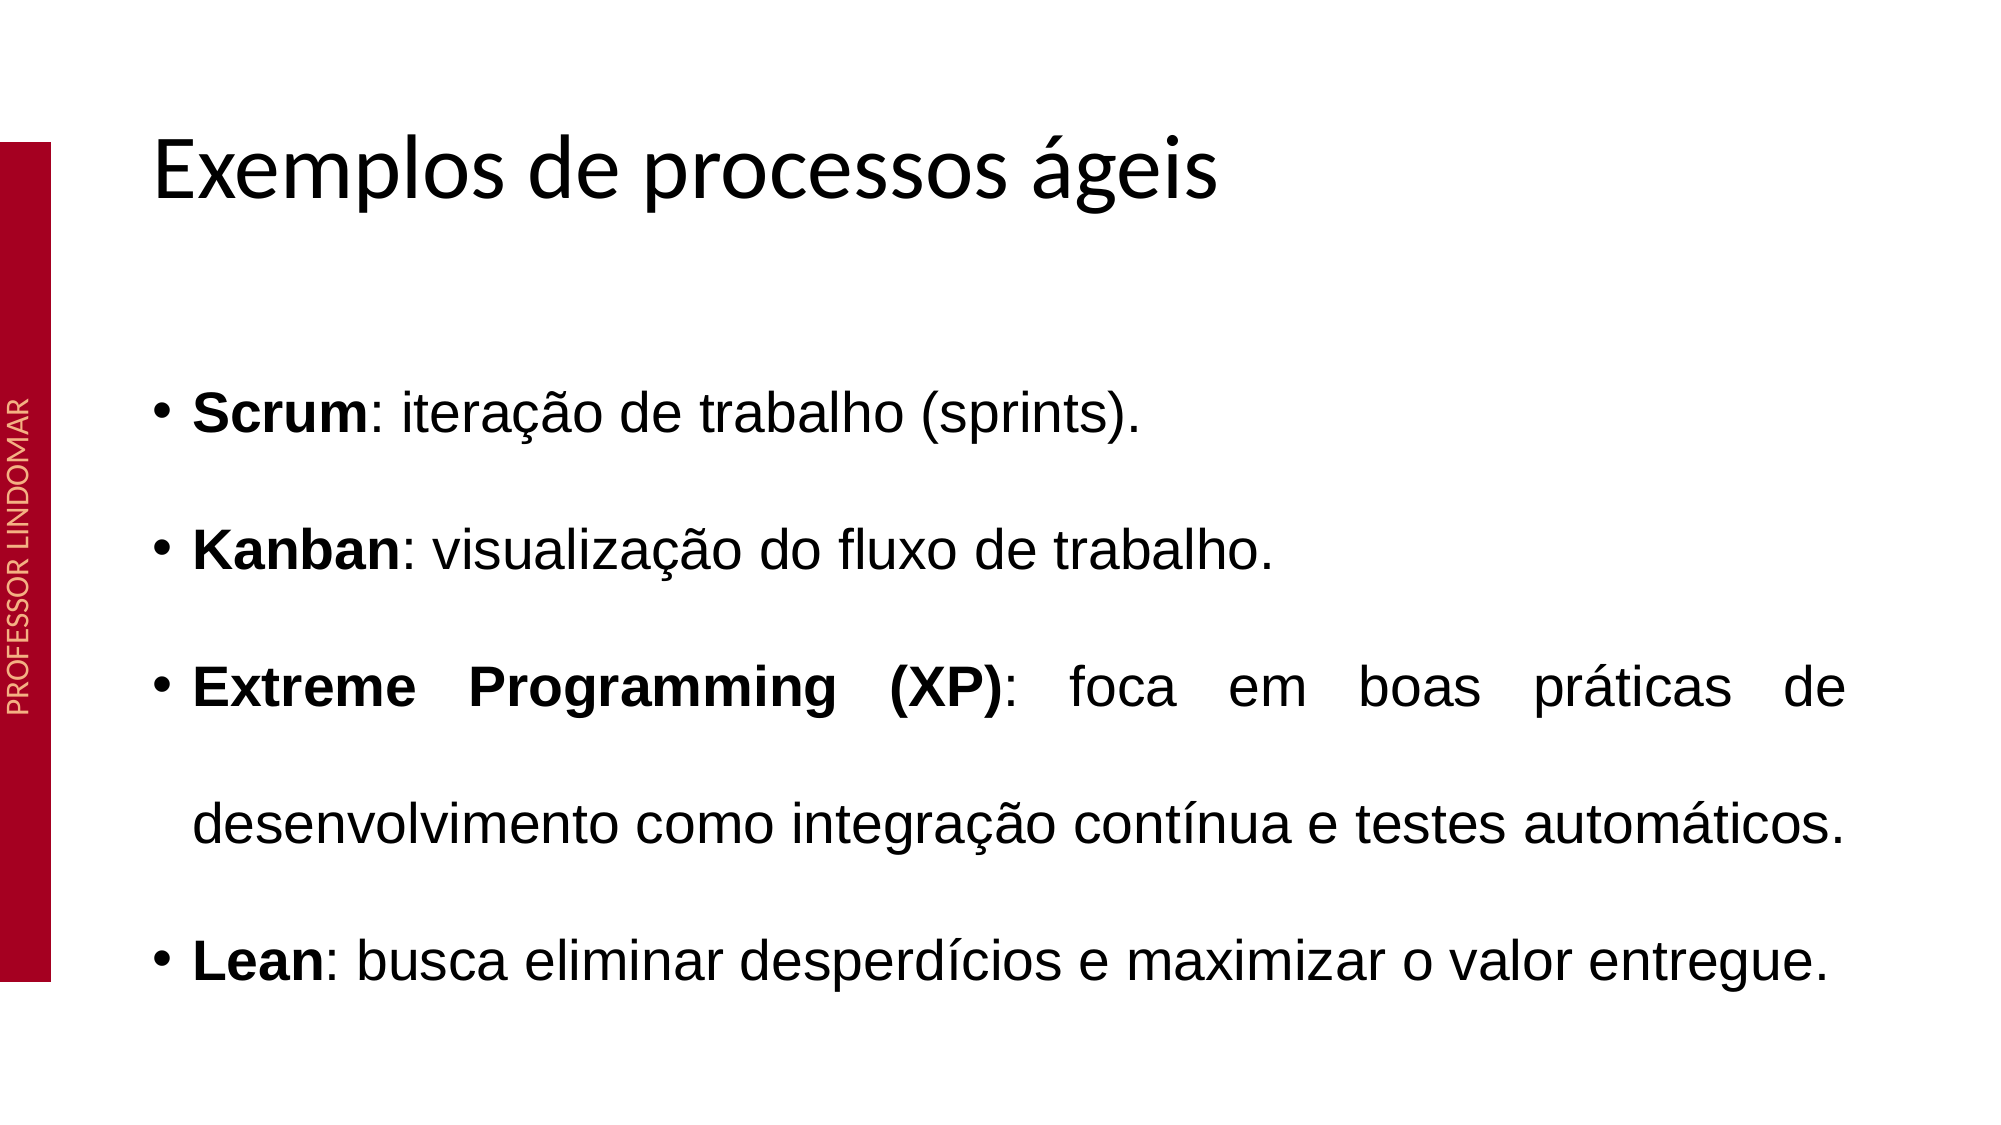

# Exemplos de processos ágeis
Scrum: iteração de trabalho (sprints).
Kanban: visualização do fluxo de trabalho.
Extreme Programming (XP): foca em boas práticas de desenvolvimento como integração contínua e testes automáticos.
Lean: busca eliminar desperdícios e maximizar o valor entregue.